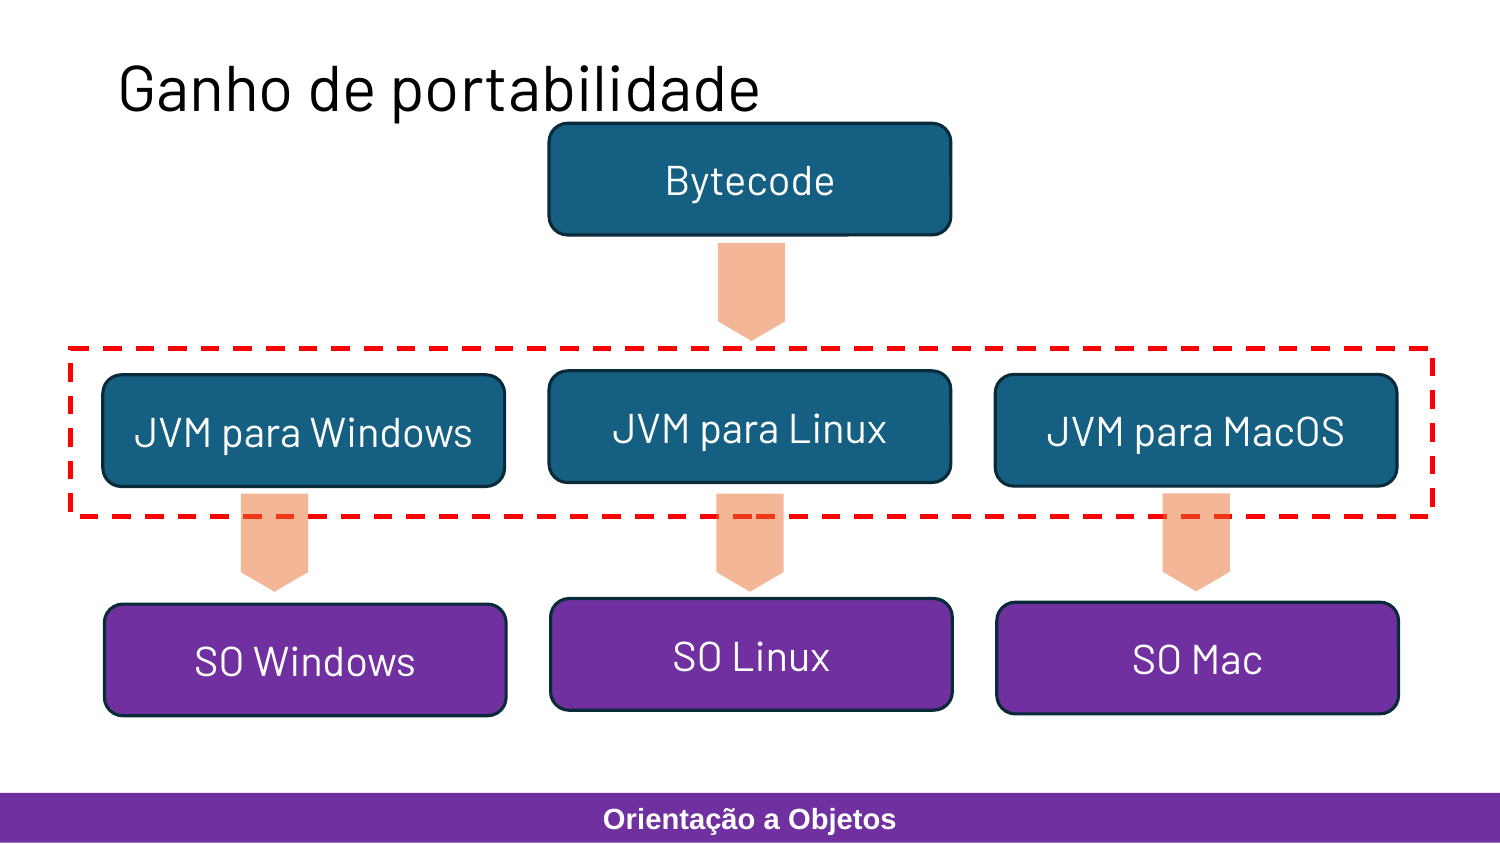

# Ganho de portabilidade
Bytecode

JVM para Linux
JVM para MacOS
JVM para Windows

SO Linux
SO Mac
SO Windows